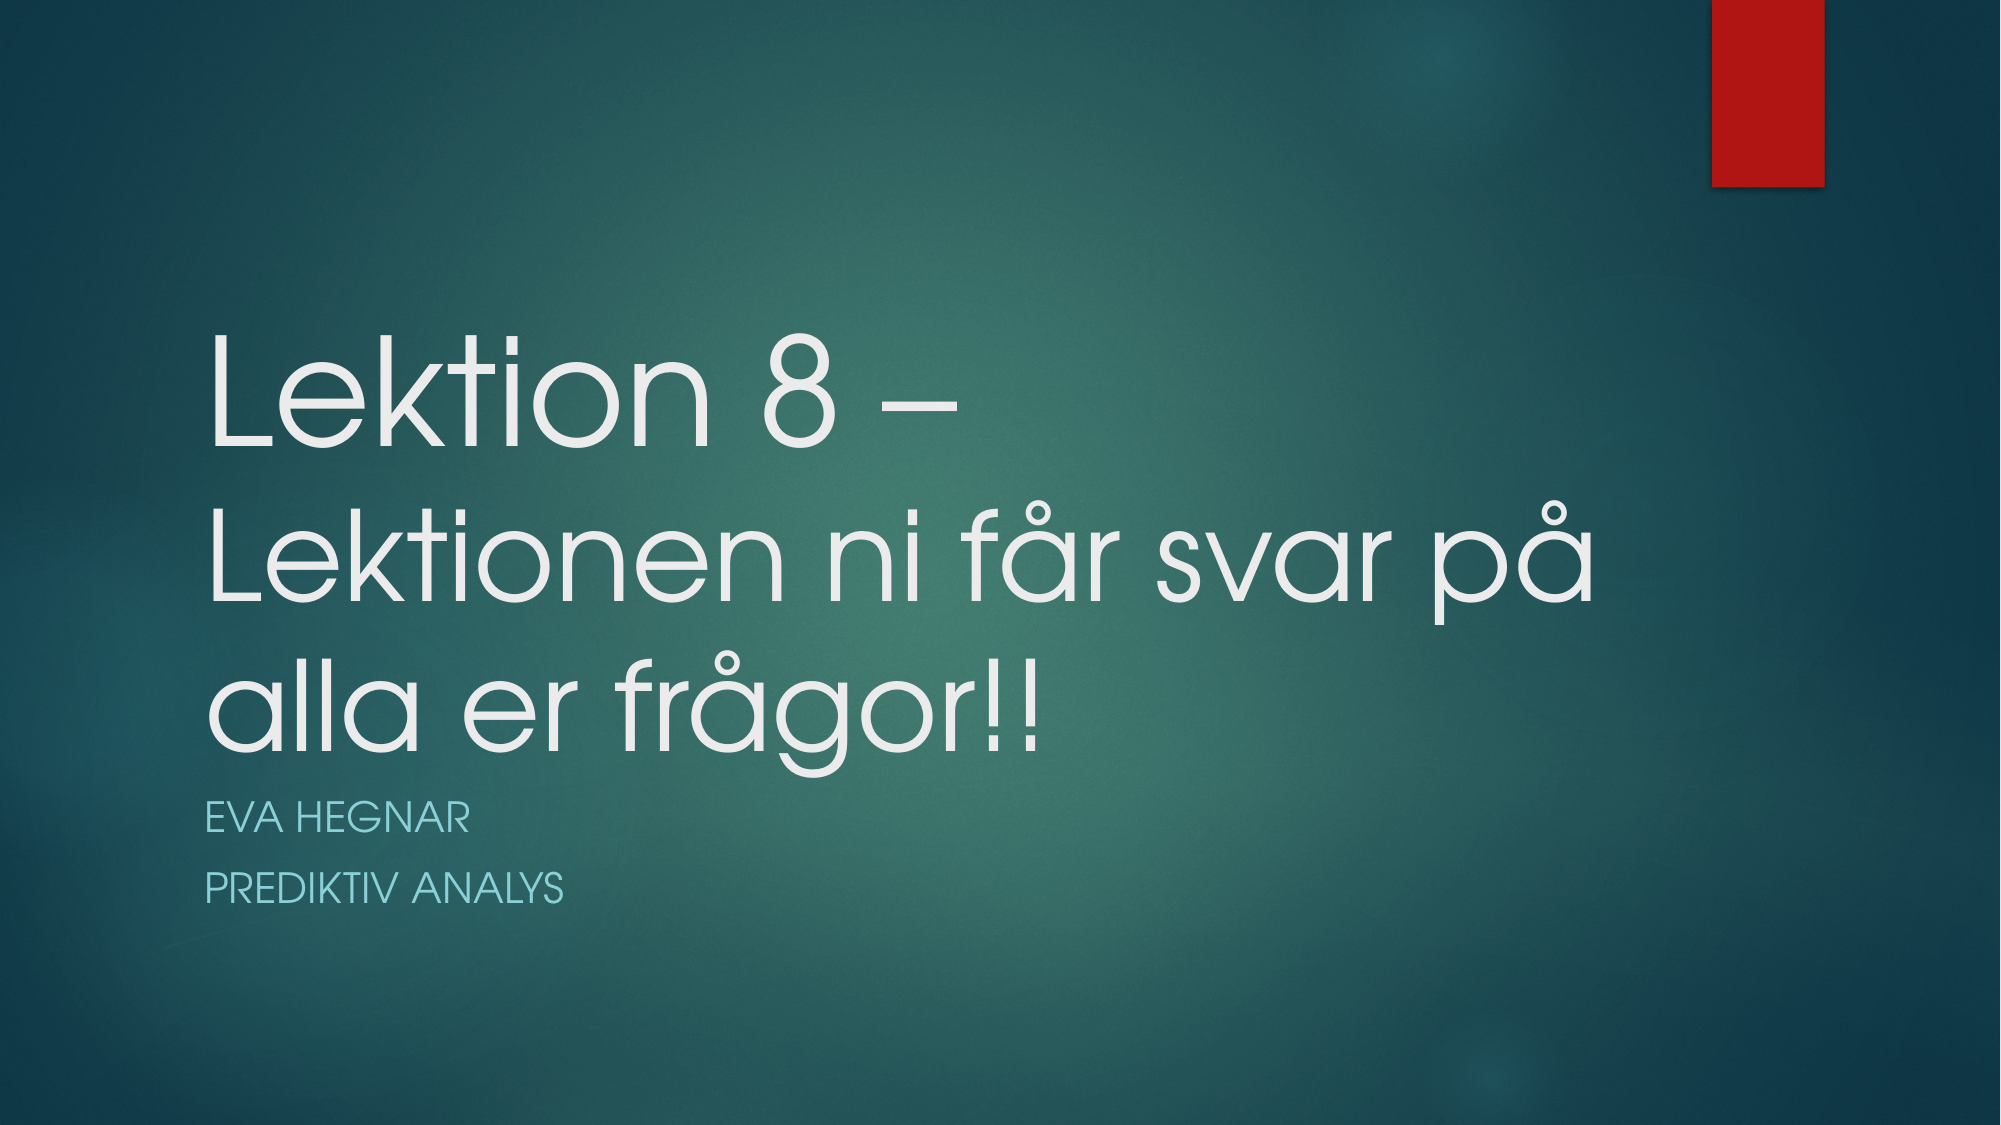

# Lektion 8 – Lektionen ni får svar på alla er frågor!!
Eva Hegnar
Prediktiv analys